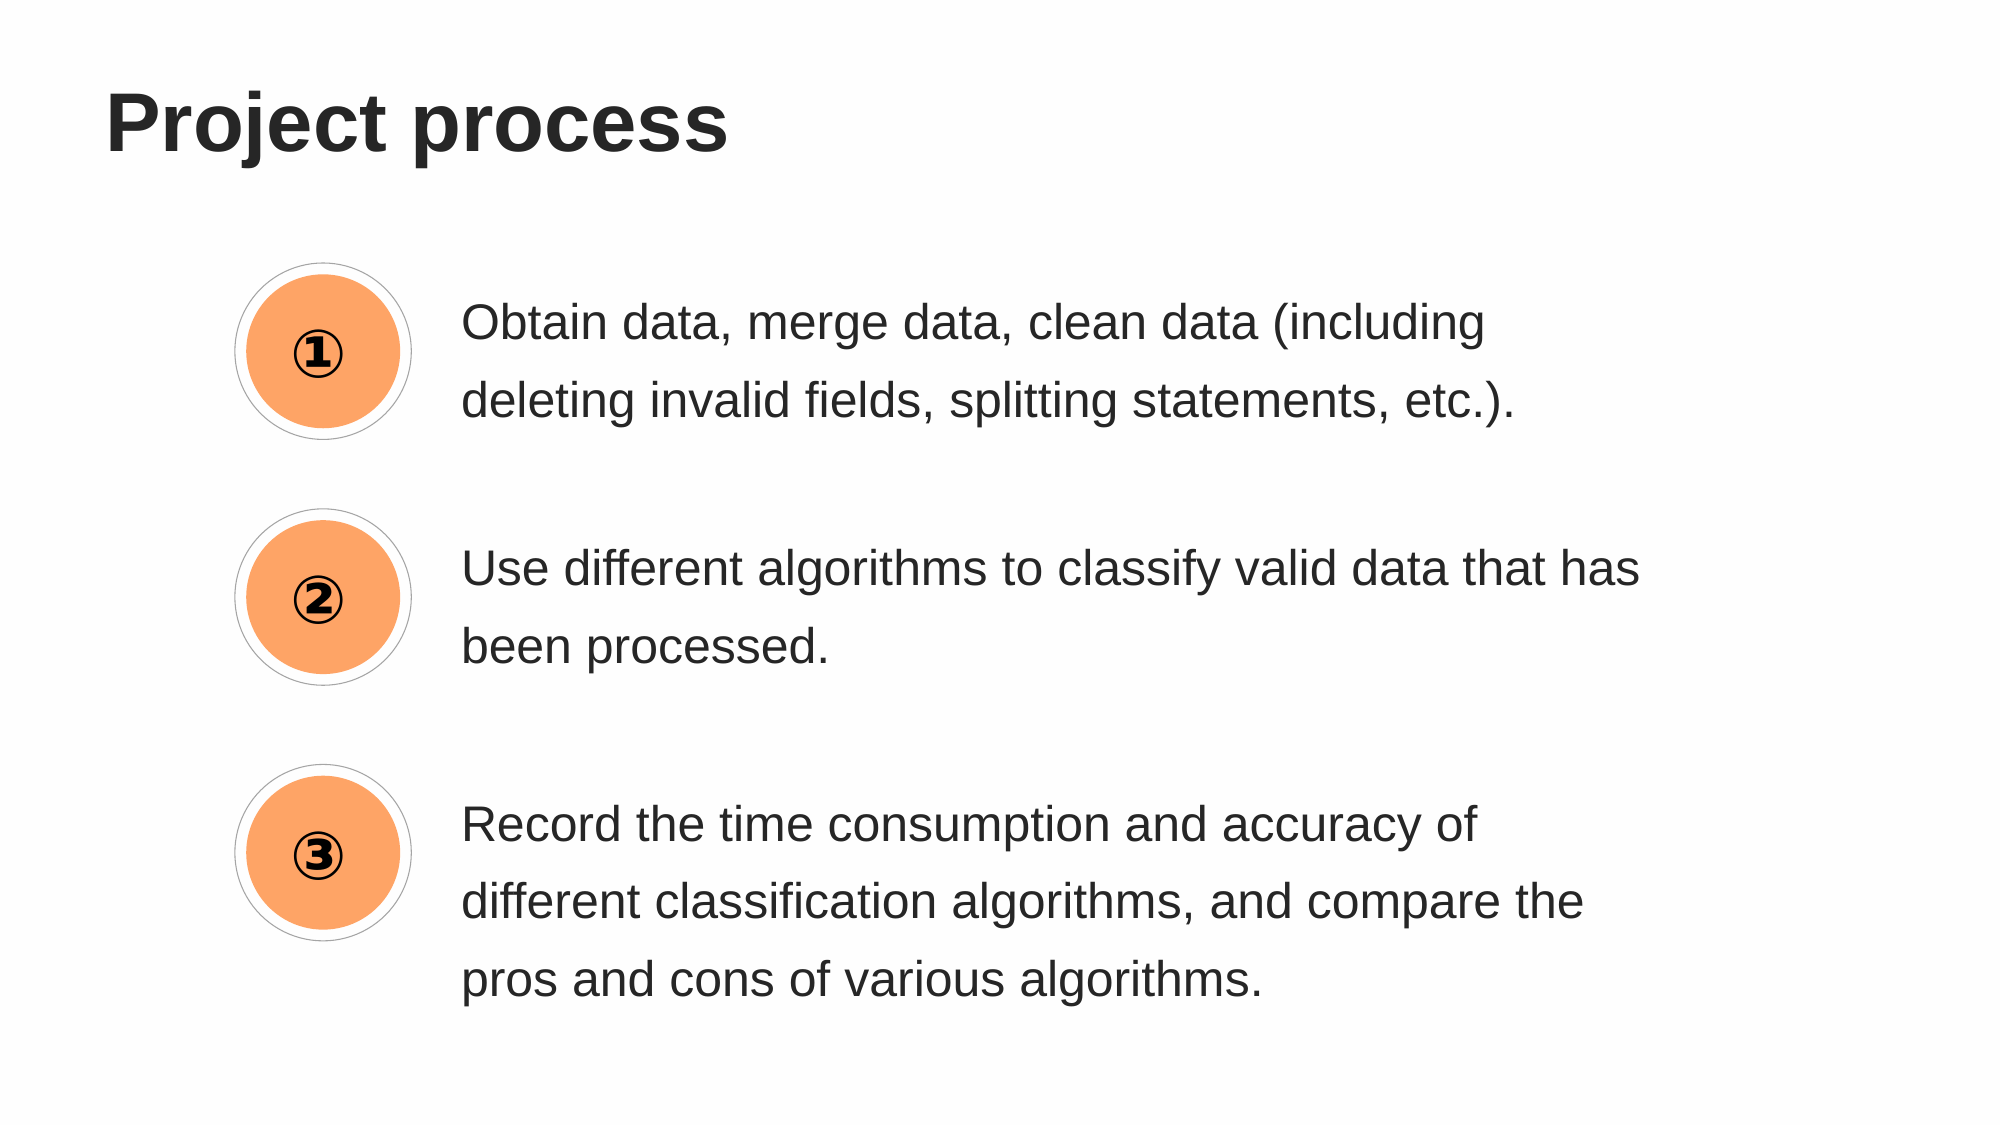

Project process

Obtain data, merge data, clean data (including deleting invalid fields, splitting statements, etc.).
①

Use different algorithms to classify valid data that has been processed.
②

Record the time consumption and accuracy of different classification algorithms, and compare the pros and cons of various algorithms.
③